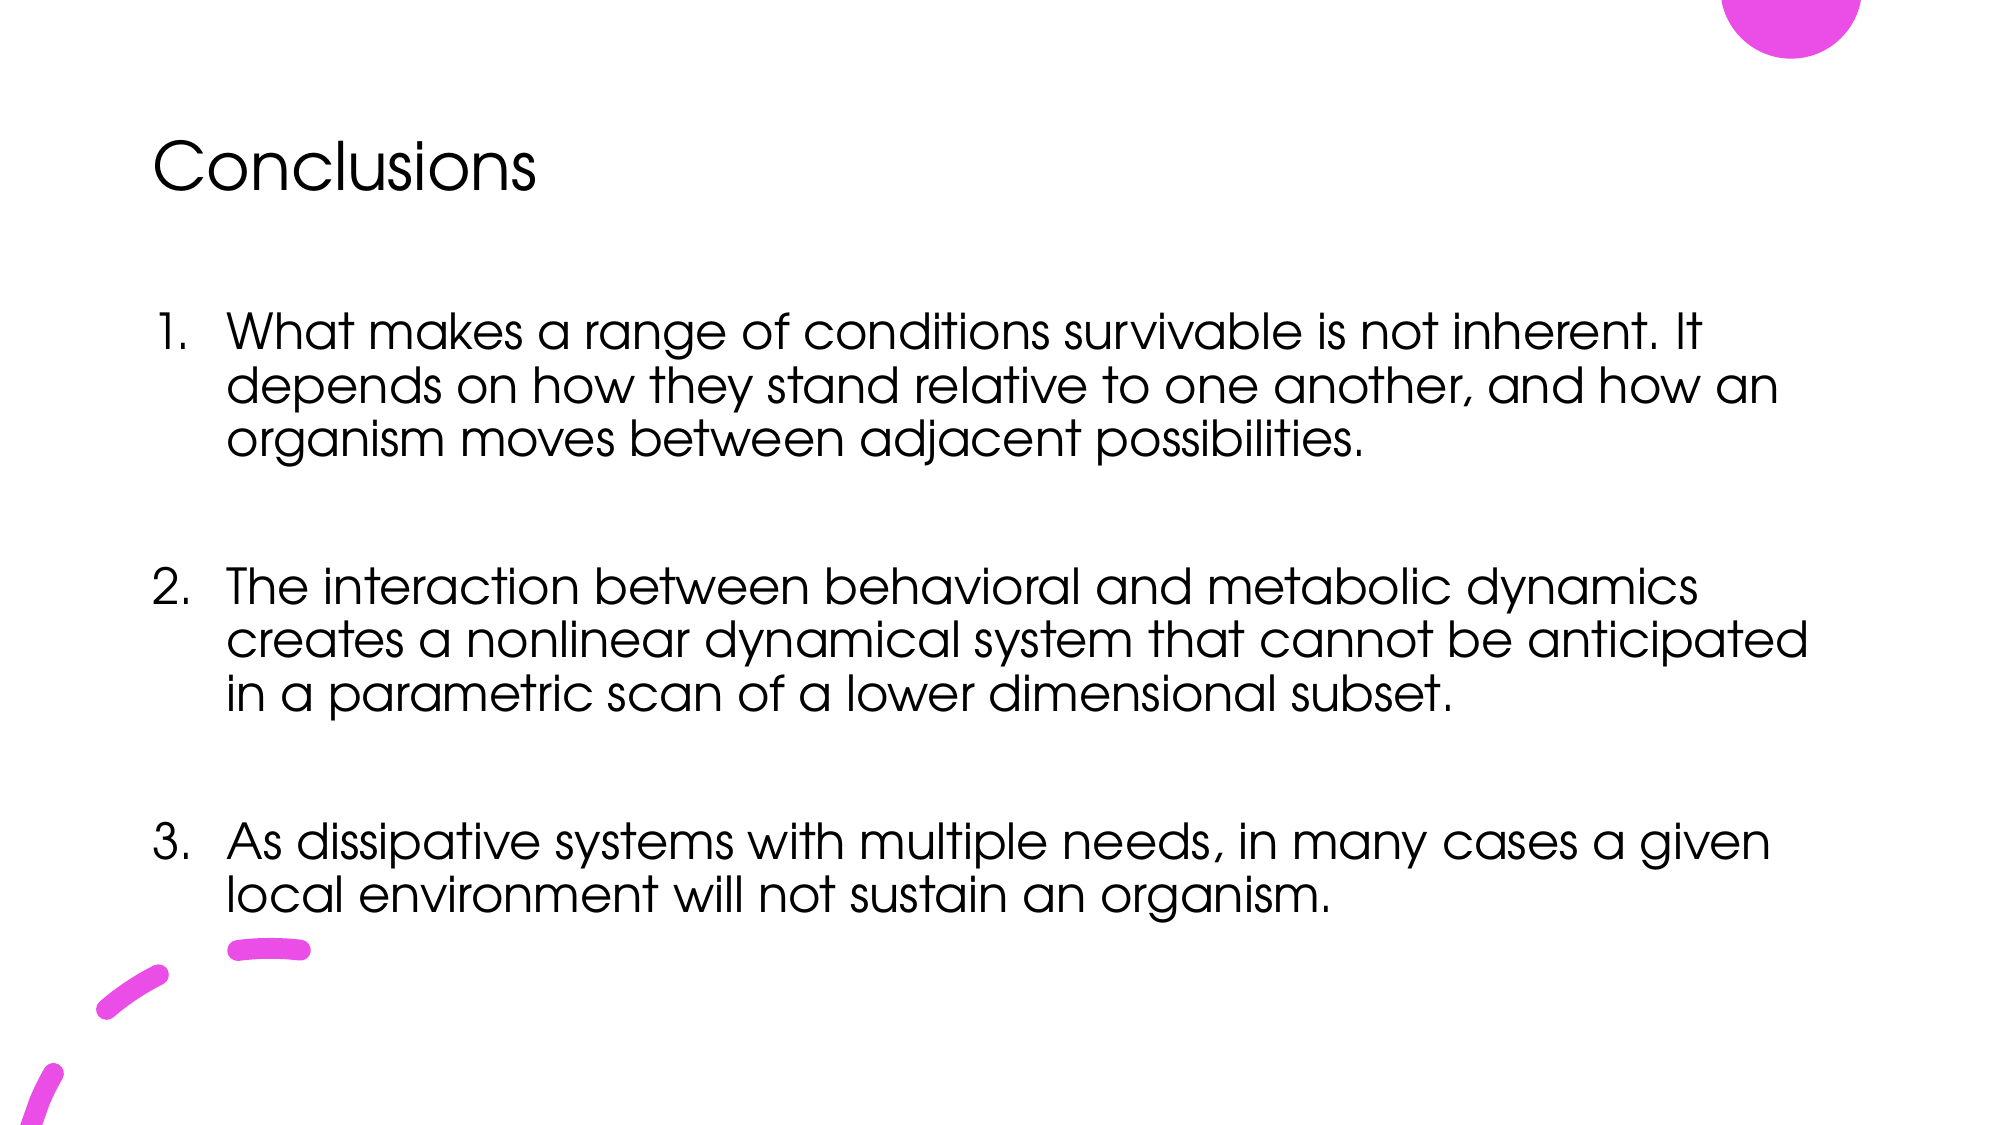

# Conclusions
What makes a range of conditions survivable is not inherent. It depends on how they stand relative to one another, and how an organism moves between adjacent possibilities.

The interaction between behavioral and metabolic dynamics creates a nonlinear dynamical system that cannot be anticipated in a parametric scan of a lower dimensional subset.

As dissipative systems with multiple needs, in many cases a given local environment will not sustain an organism.